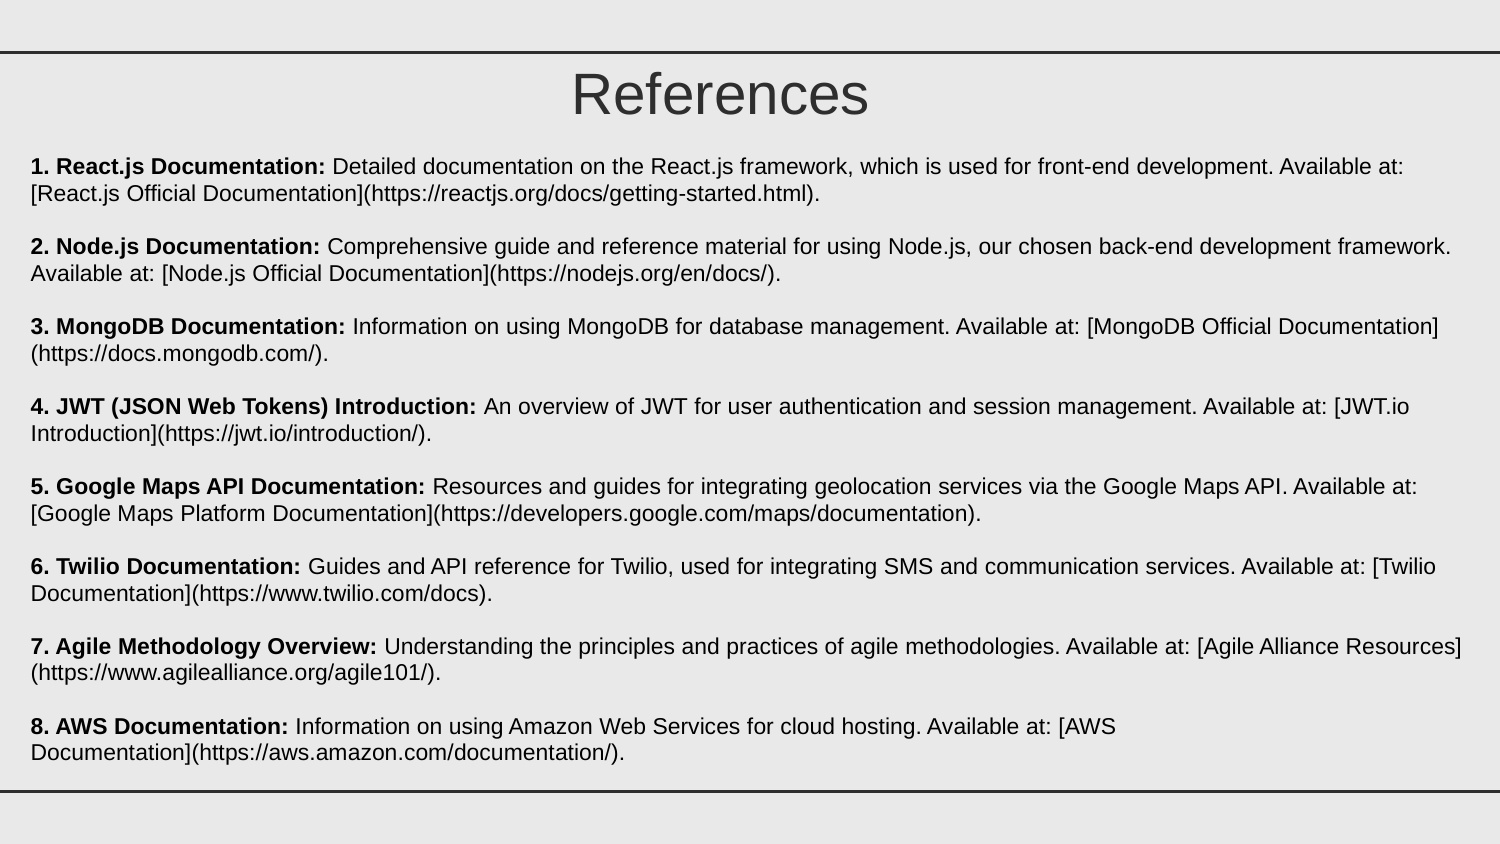

# References

1. React.js Documentation: Detailed documentation on the React.js framework, which is used for front-end development. Available at: [React.js Official Documentation](https://reactjs.org/docs/getting-started.html).

2. Node.js Documentation: Comprehensive guide and reference material for using Node.js, our chosen back-end development framework. Available at: [Node.js Official Documentation](https://nodejs.org/en/docs/).

3. MongoDB Documentation: Information on using MongoDB for database management. Available at: [MongoDB Official Documentation](https://docs.mongodb.com/).

4. JWT (JSON Web Tokens) Introduction: An overview of JWT for user authentication and session management. Available at: [JWT.io Introduction](https://jwt.io/introduction/).

5. Google Maps API Documentation: Resources and guides for integrating geolocation services via the Google Maps API. Available at: [Google Maps Platform Documentation](https://developers.google.com/maps/documentation).

6. Twilio Documentation: Guides and API reference for Twilio, used for integrating SMS and communication services. Available at: [Twilio Documentation](https://www.twilio.com/docs).

7. Agile Methodology Overview: Understanding the principles and practices of agile methodologies. Available at: [Agile Alliance Resources](https://www.agilealliance.org/agile101/).

8. AWS Documentation: Information on using Amazon Web Services for cloud hosting. Available at: [AWS Documentation](https://aws.amazon.com/documentation/).